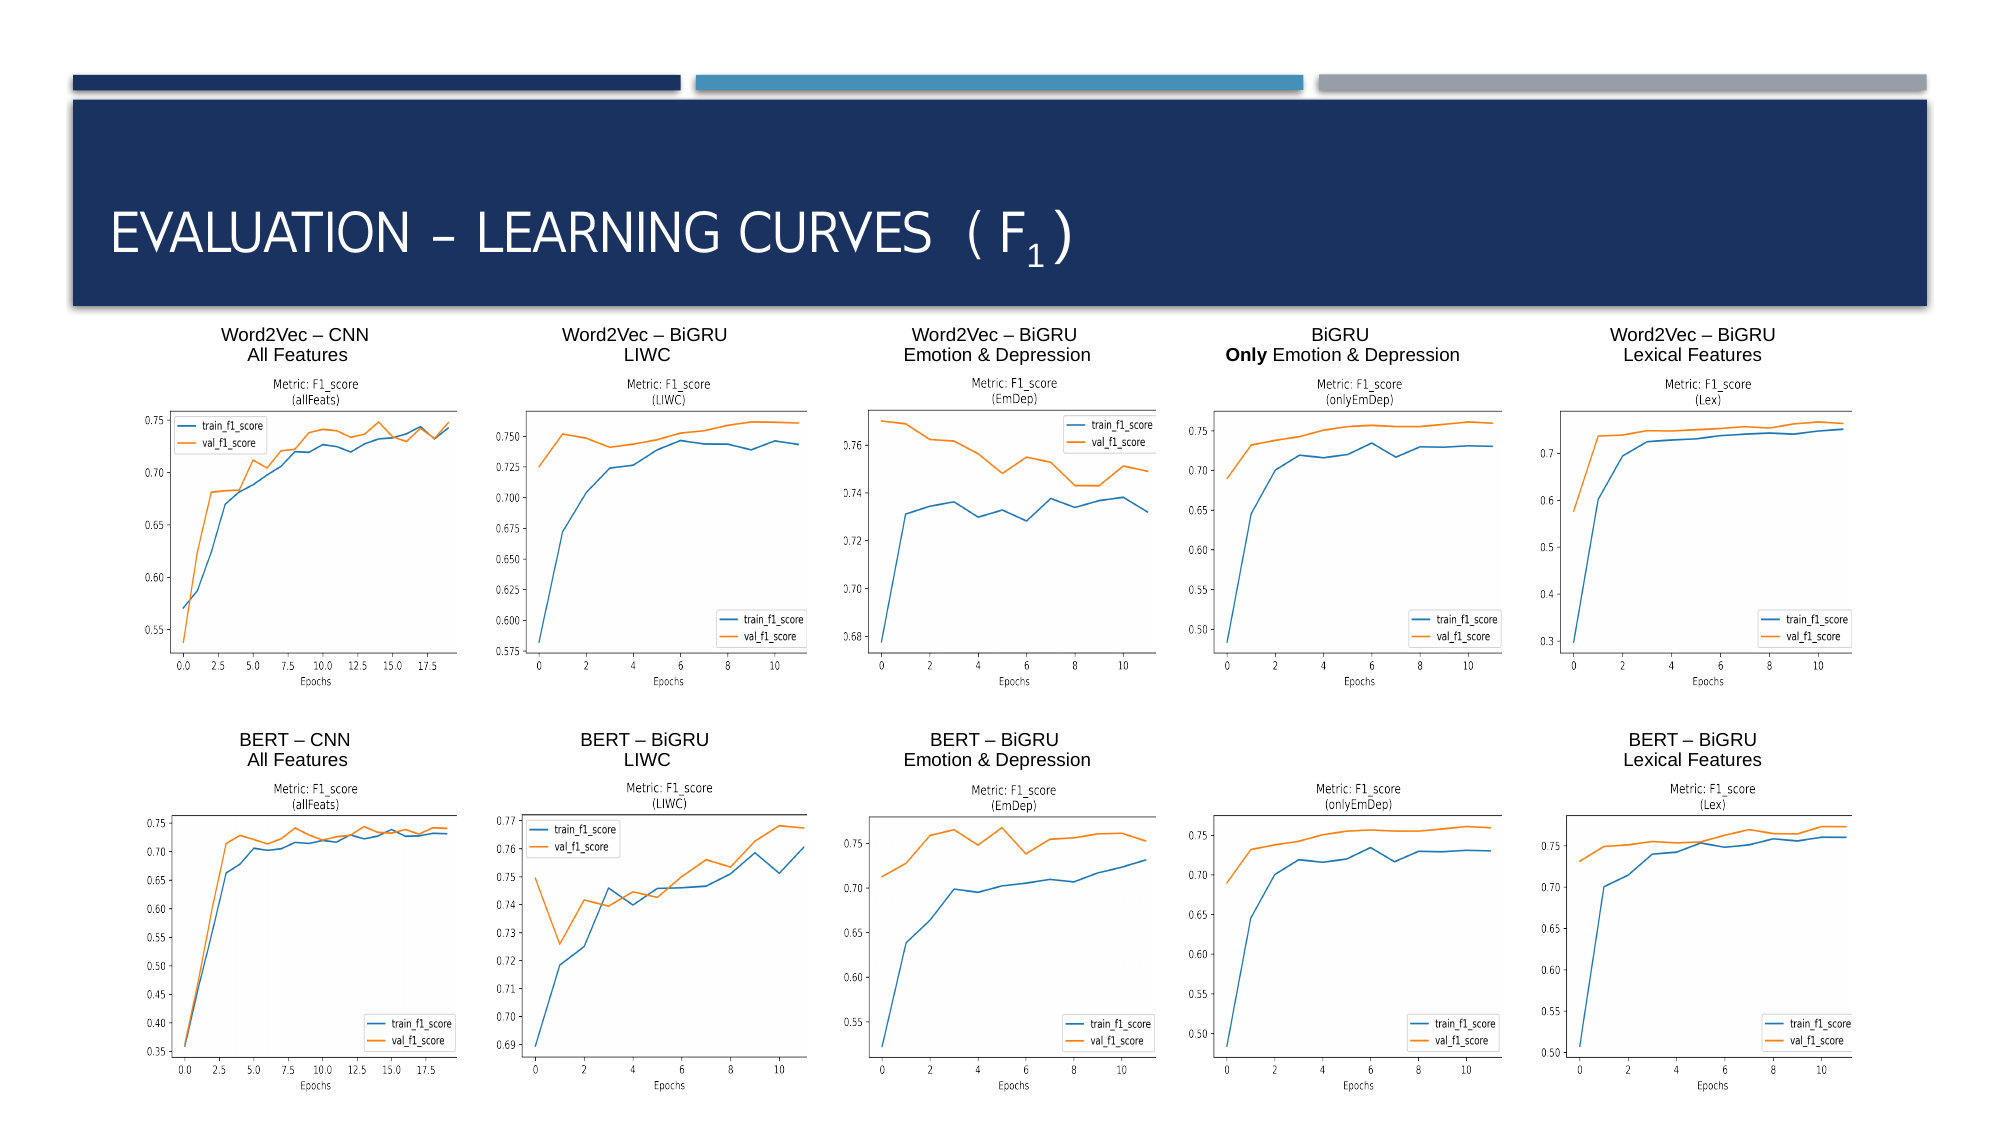

# Evaluation – Learning Curves  ( F1 )
Word2Vec – CNN
All Features
Word2Vec – BiGRU
LIWC
Word2Vec – BiGRU
Emotion & Depression
BERT – CNN
All Features
BERT – BiGRU
LIWC
BERT – BiGRU
Emotion & Depression
BiGRU
Only Emotion & Depression
Word2Vec – BiGRU
Lexical Features

BERT – BiGRU
Lexical Features